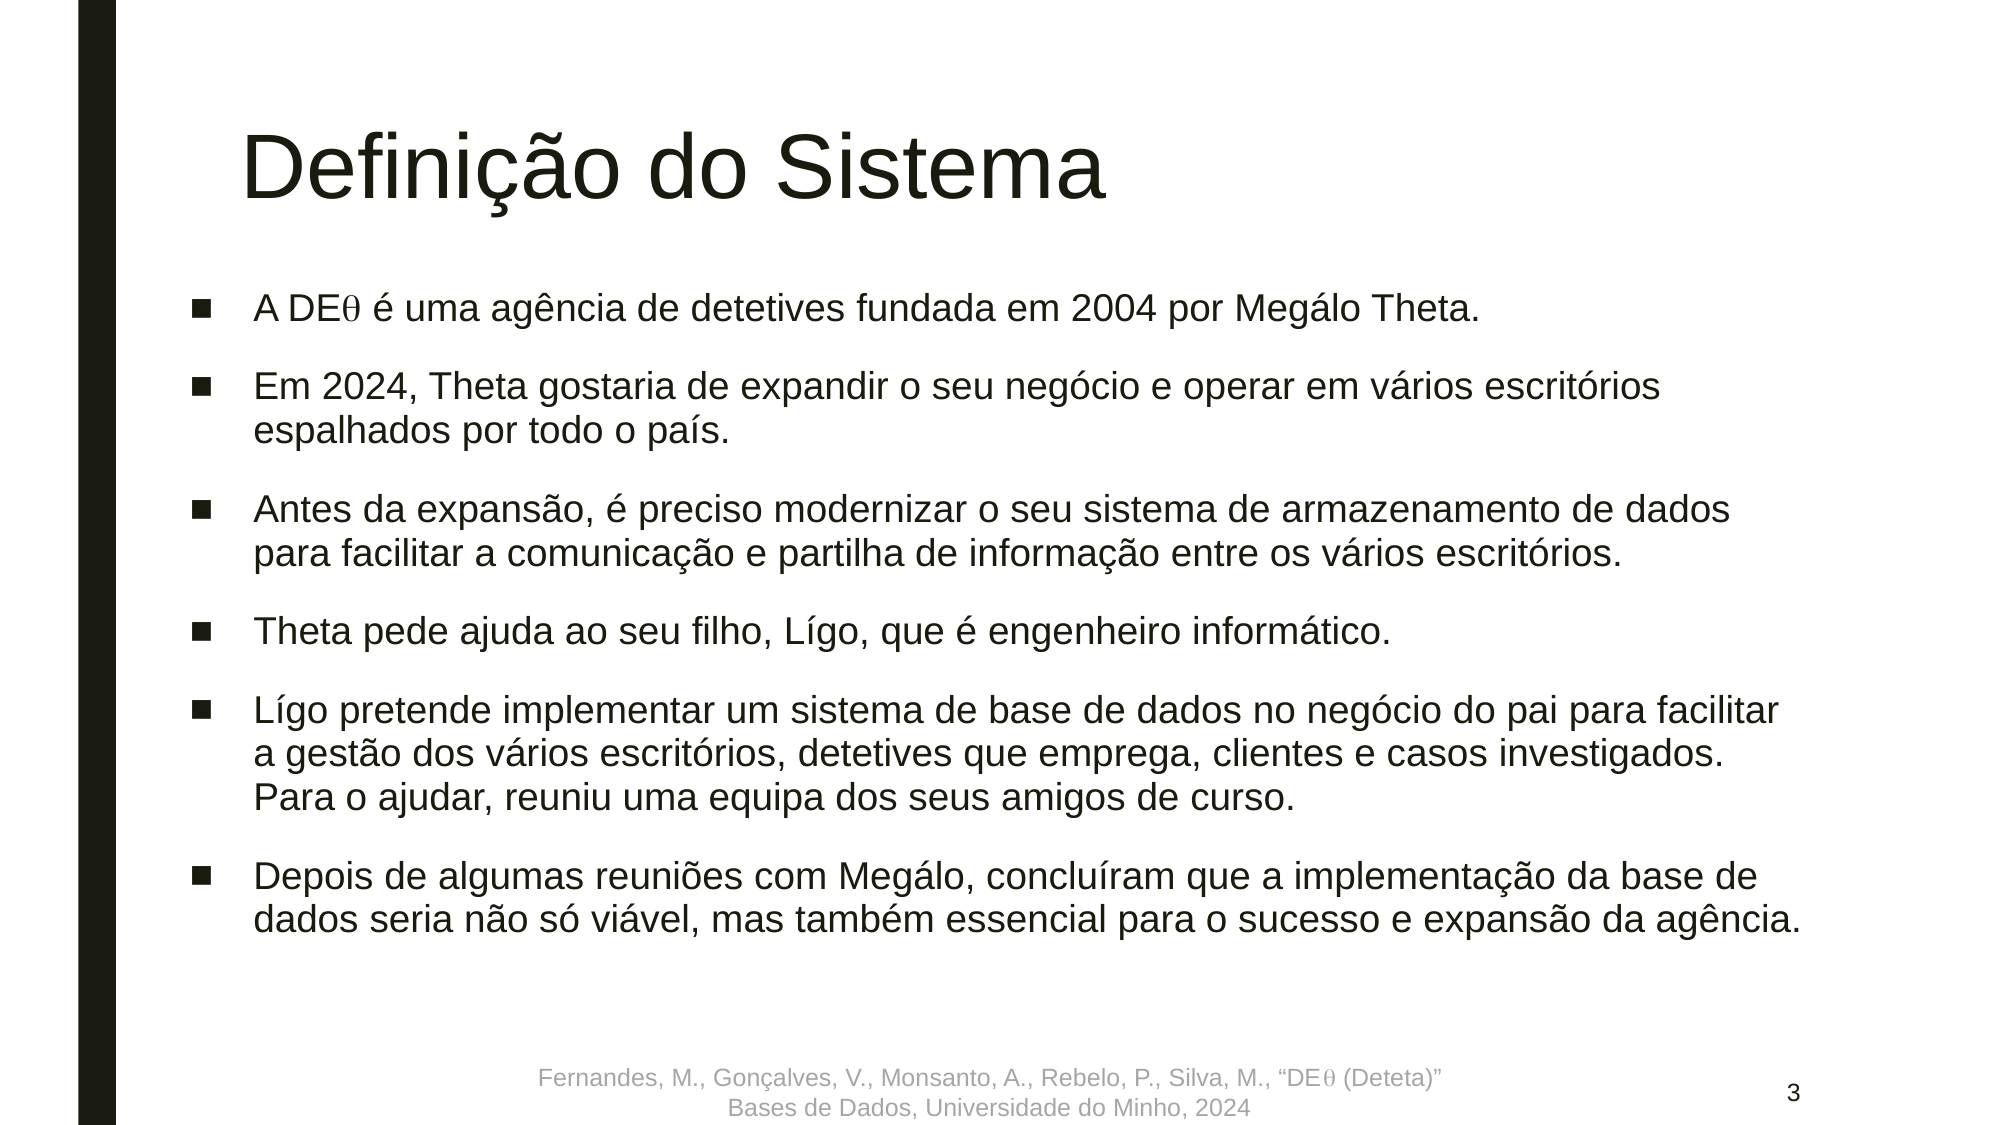

# Definição do Sistema
A DEθ é uma agência de detetives fundada em 2004 por Megálo Theta.
Em 2024, Theta gostaria de expandir o seu negócio e operar em vários escritórios  espalhados por todo o país.
Antes da expansão, é preciso modernizar o seu sistema de armazenamento de dados para facilitar a comunicação e partilha de informação entre os vários escritórios.
Theta pede ajuda ao seu filho, Lígo, que é engenheiro informático.
Lígo pretende implementar um sistema de base de dados no negócio do pai para facilitar a gestão dos vários escritórios, detetives que emprega, clientes e casos investigados. Para o ajudar, reuniu uma equipa dos seus amigos de curso.
Depois de algumas reuniões com Megálo, concluíram que a implementação da base de dados seria não só viável, mas também essencial para o sucesso e expansão da agência.
Fernandes, M., Gonçalves, V., Monsanto, A., Rebelo, P., Silva, M., “DEθ (Deteta)”
Bases de Dados, Universidade do Minho, 2024
3